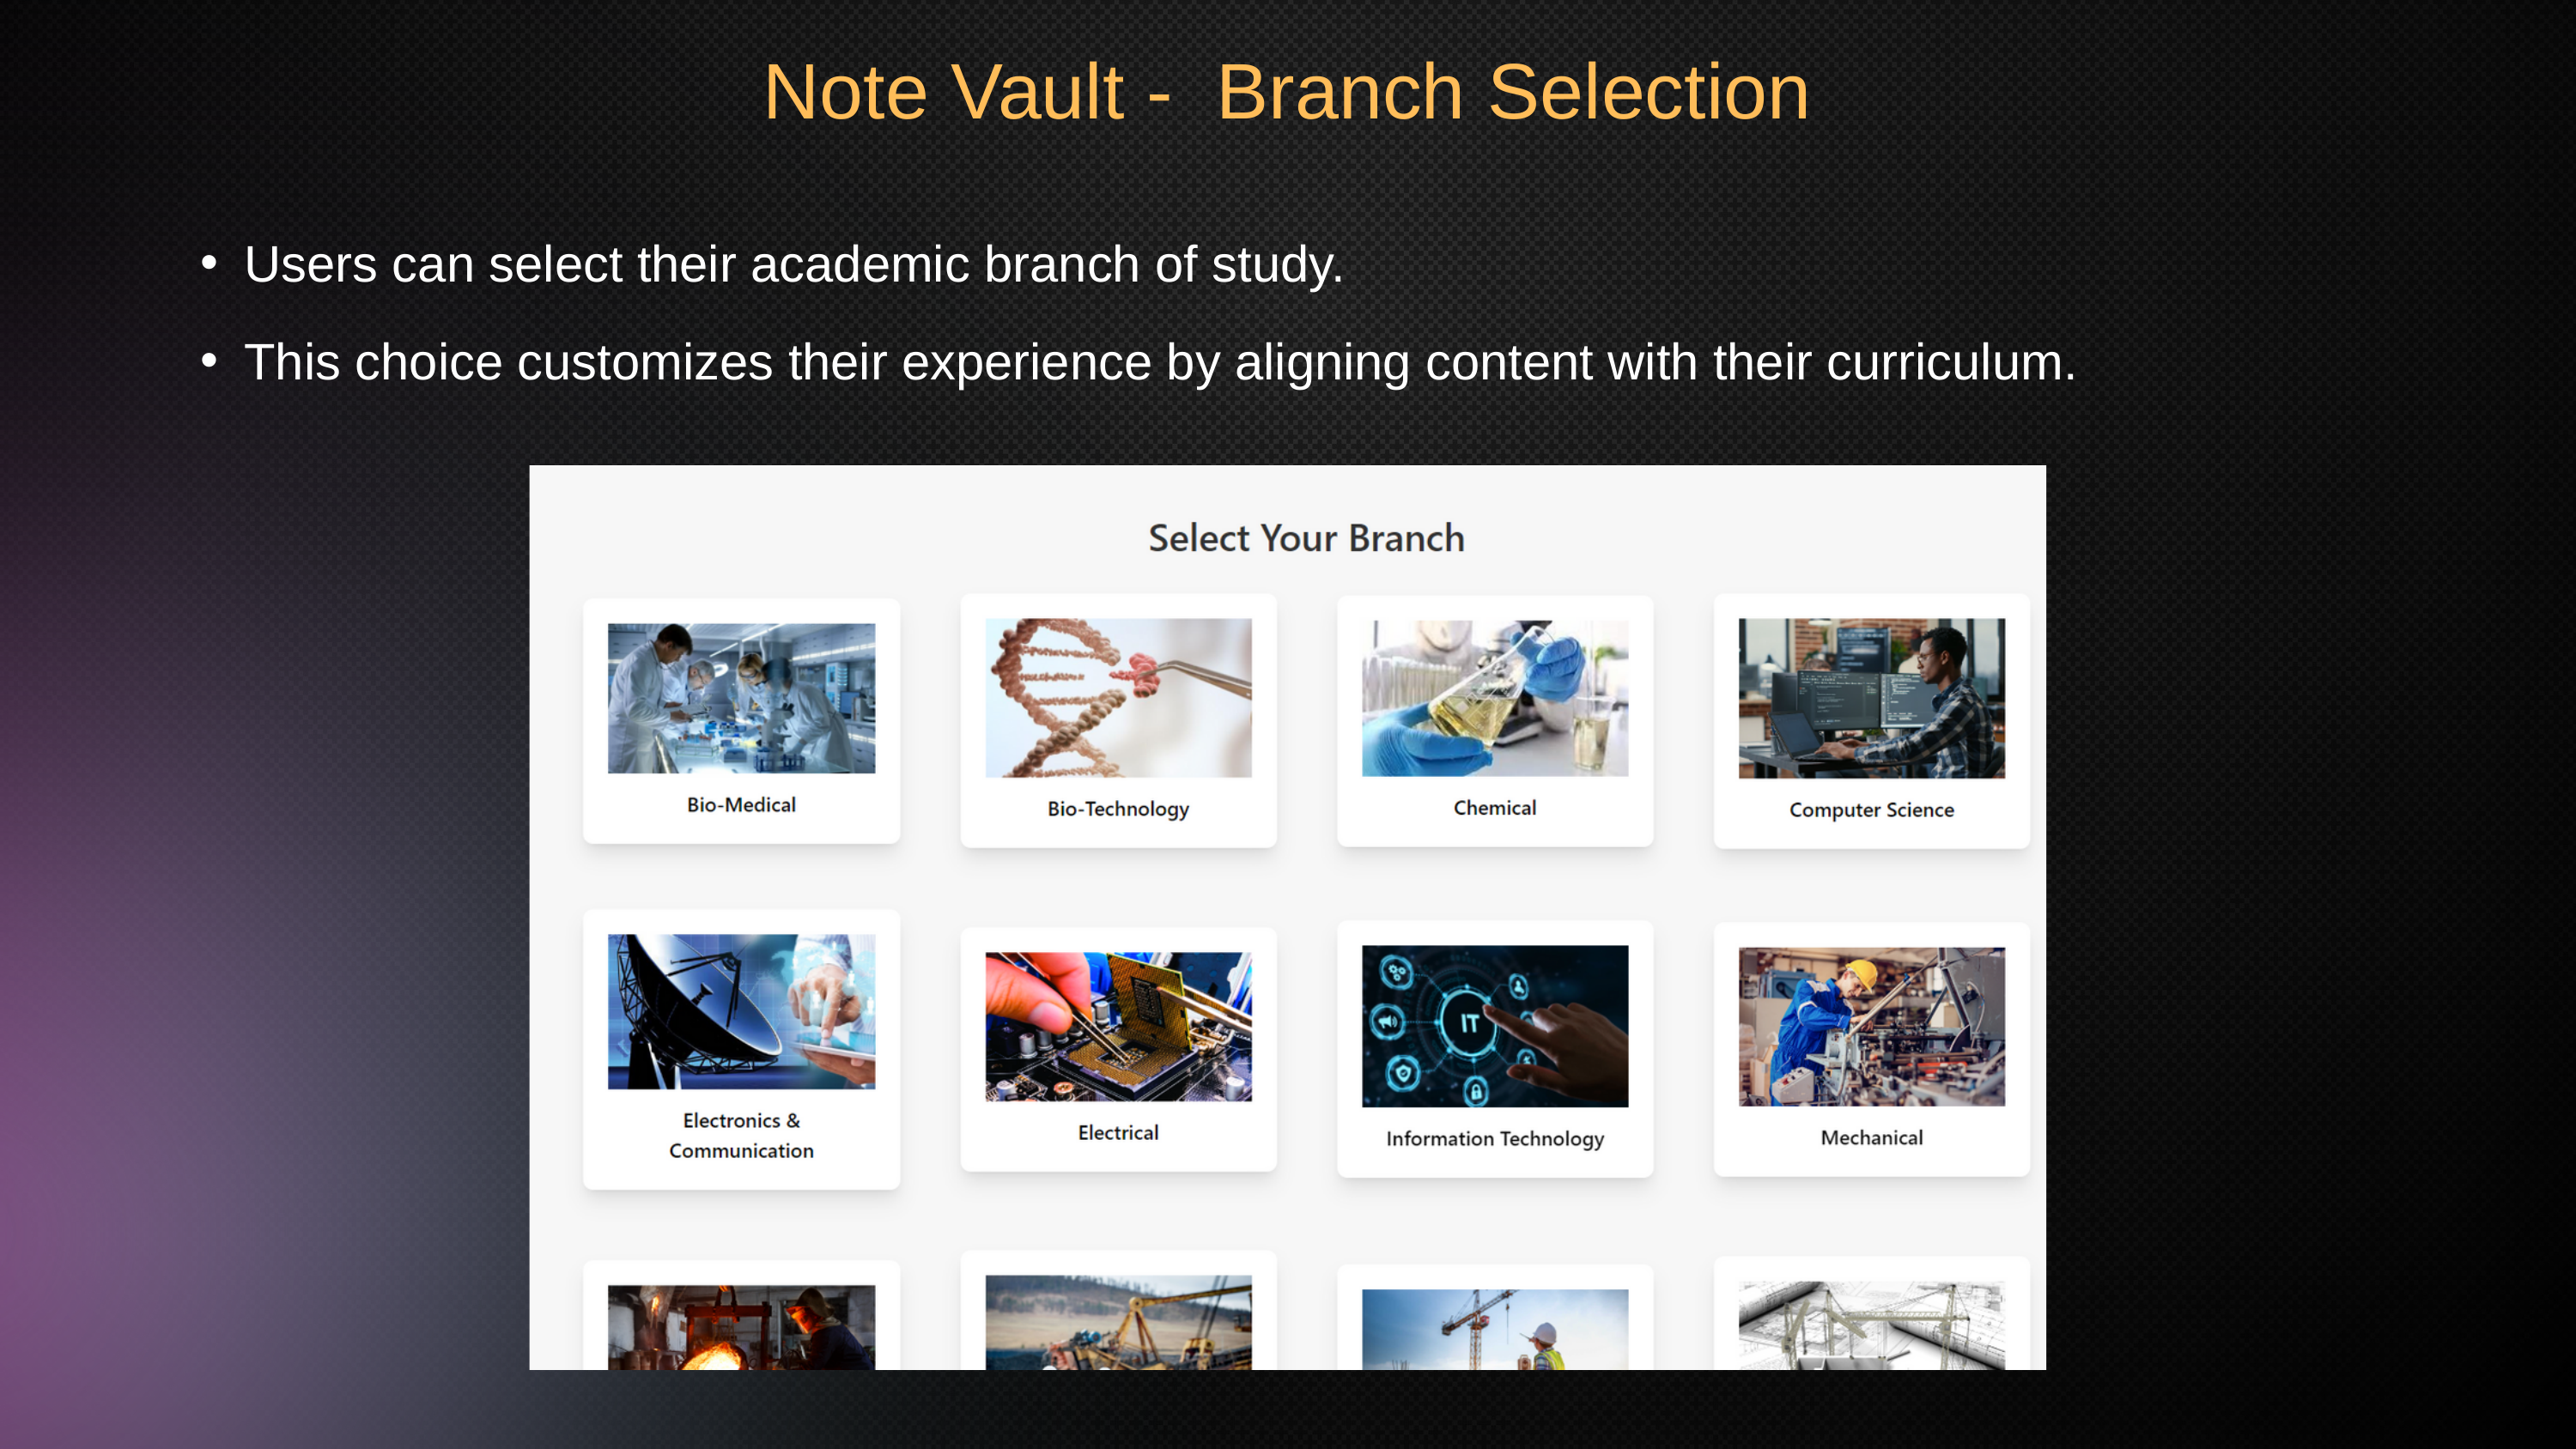

Note Vault -  Branch Selection
Users can select their academic branch of study.
This choice customizes their experience by aligning content with their curriculum.